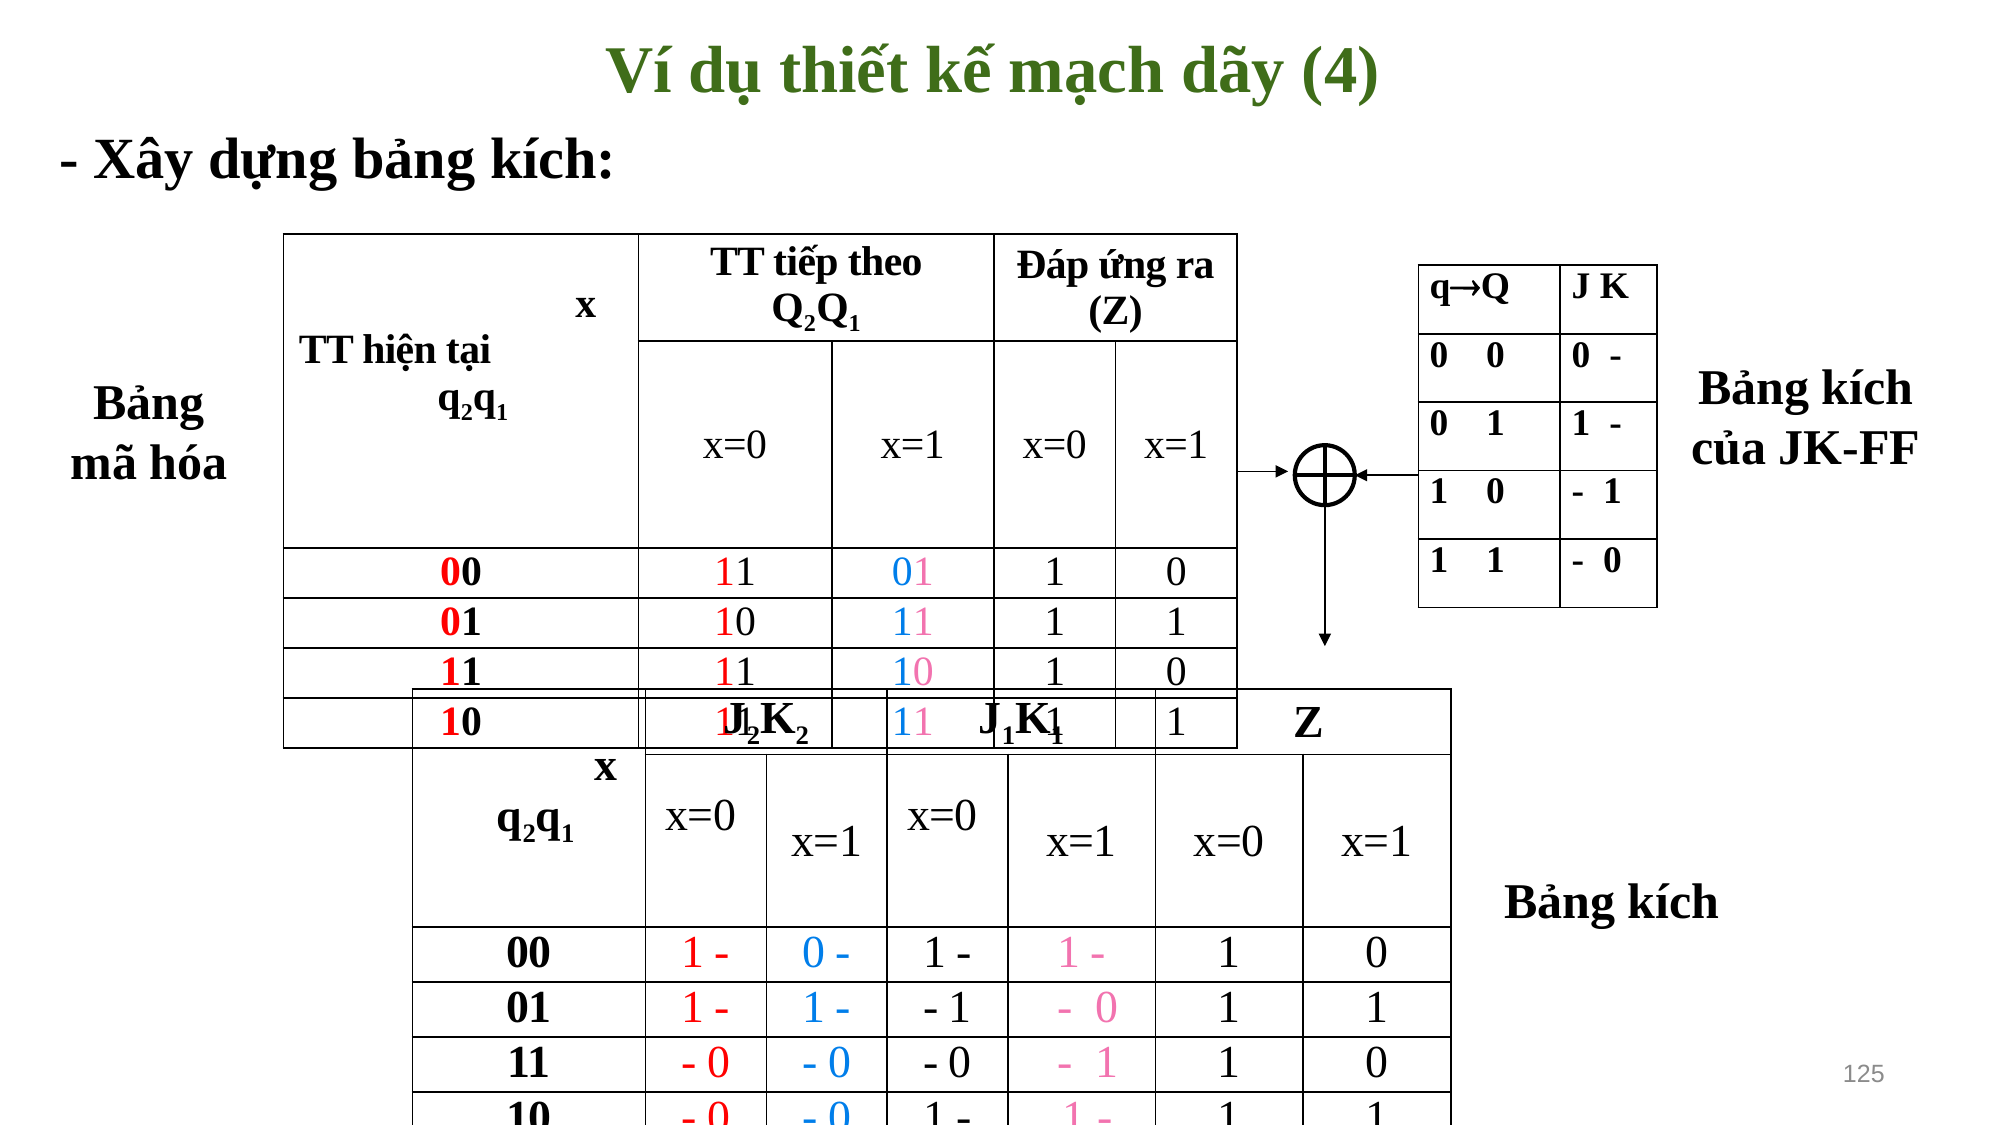

# Ví dụ thiết kế mạch dãy (4)
- Xây dựng bảng kích:
| x TT hiện tại q2q1 | TT tiếp theo Q2Q1 |  | Đáp ứng ra (Z) |  |
| --- | --- | --- | --- | --- |
|  | x=0 | x=1 | x=0 | x=1 |
| 00 | 11 | 01 | 1 | 0 |
| 01 | 10 | 11 | 1 | 1 |
| 11 | 11 | 10 | 1 | 0 |
| 10 | 11 | 11 | 1 | 1 |
| q→Q | J K |
| --- | --- |
| 0 0 | 0 - |
| 0 1 | 1 - |
| 1 0 | - 1 |
| 1 1 | - 0 |
Bảng kích của JK-FF
Bảng mã hóa

| x q2q1 | J2K2 |  | J1K1 |  | Z |  |
| --- | --- | --- | --- | --- | --- | --- |
|  | x=0 | x=1 | x=0 | x=1 | x=0 | x=1 |
| 00 | 1 - | 0 - | 1 - | 1 - | 1 | 0 |
| 01 | 1 - | 1 - | - 1 | - 0 | 1 | 1 |
| 11 | - 0 | - 0 | - 0 | - 1 | 1 | 0 |
| 10 | - 0 | - 0 | 1 - | 1 - | 1 | 1 |
 Bảng kích
125